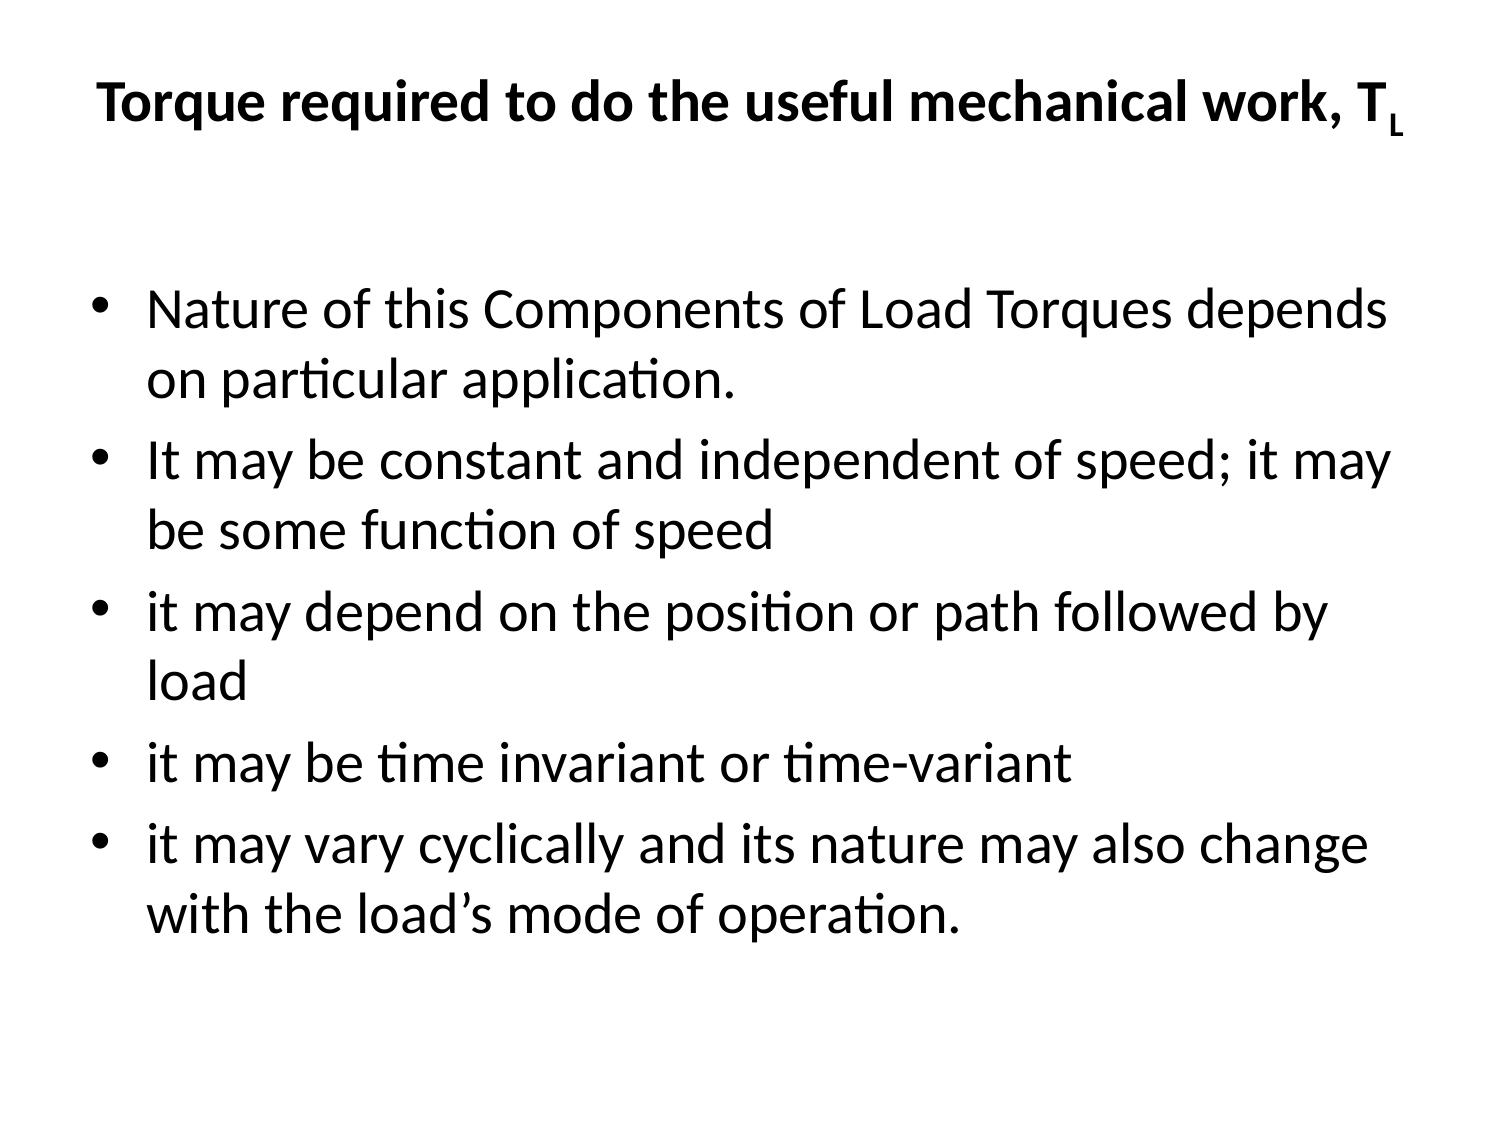

# Torque required to do the useful mechanical work, TL
Nature of this Components of Load Torques depends on particular application.
It may be constant and independent of speed; it may be some function of speed
it may depend on the position or path followed by load
it may be time invariant or time-variant
it may vary cyclically and its nature may also change with the load’s mode of operation.